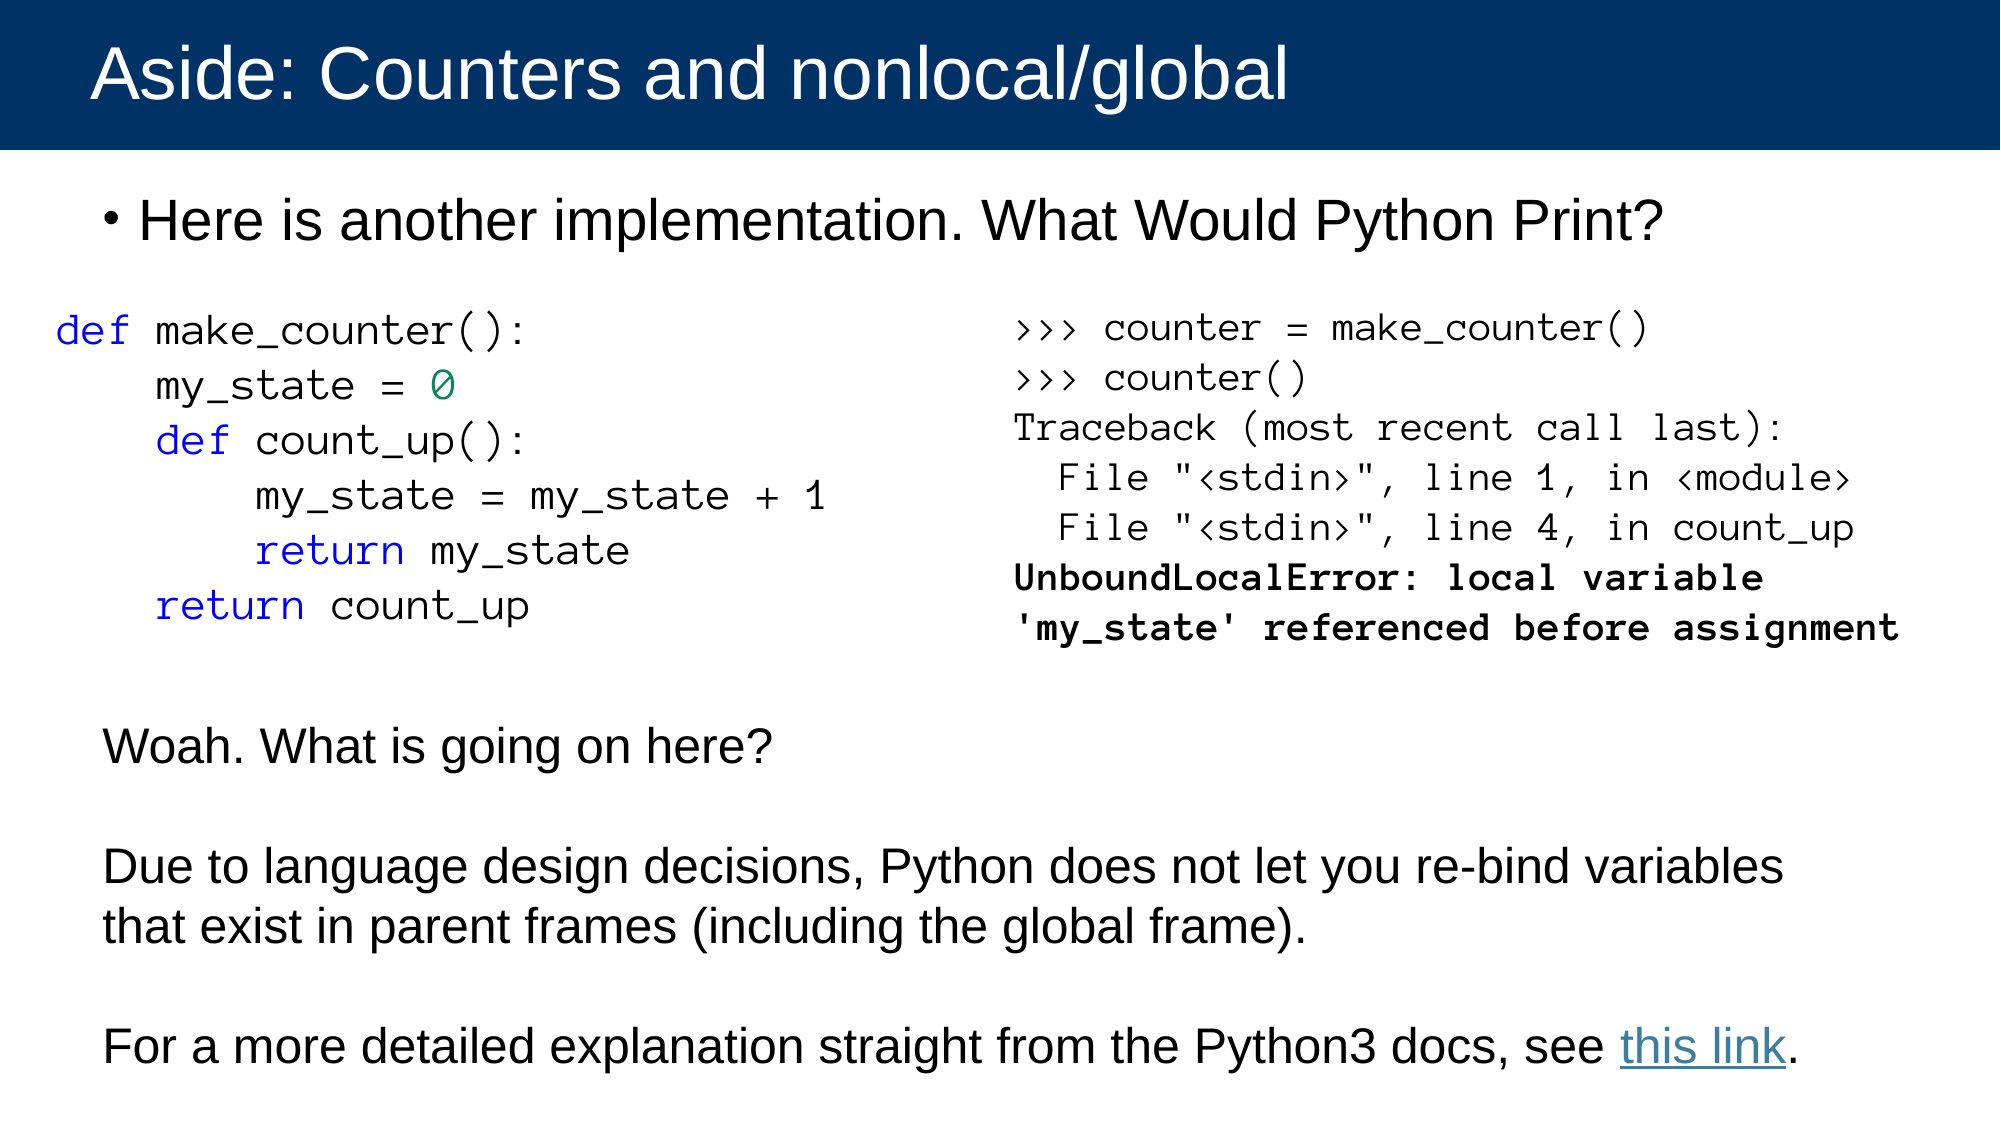

# Aside: Counters and nonlocal/global
 Here is another implementation. What Would Python Print?
def make_counter():
    my_state = 0
    def count_up():
        my_state = my_state + 1
        return my_state
    return count_up
>>> counter = make_counter()
>>> counter()
Traceback (most recent call last):
  File "<stdin>", line 1, in <module>
  File "<stdin>", line 4, in count_up
UnboundLocalError: local variable 'my_state' referenced before assignment
Woah. What is going on here?

Due to language design decisions, Python does not let you re-bind variables that exist in parent frames (including the global frame).

For a more detailed explanation straight from the Python3 docs, see this link.